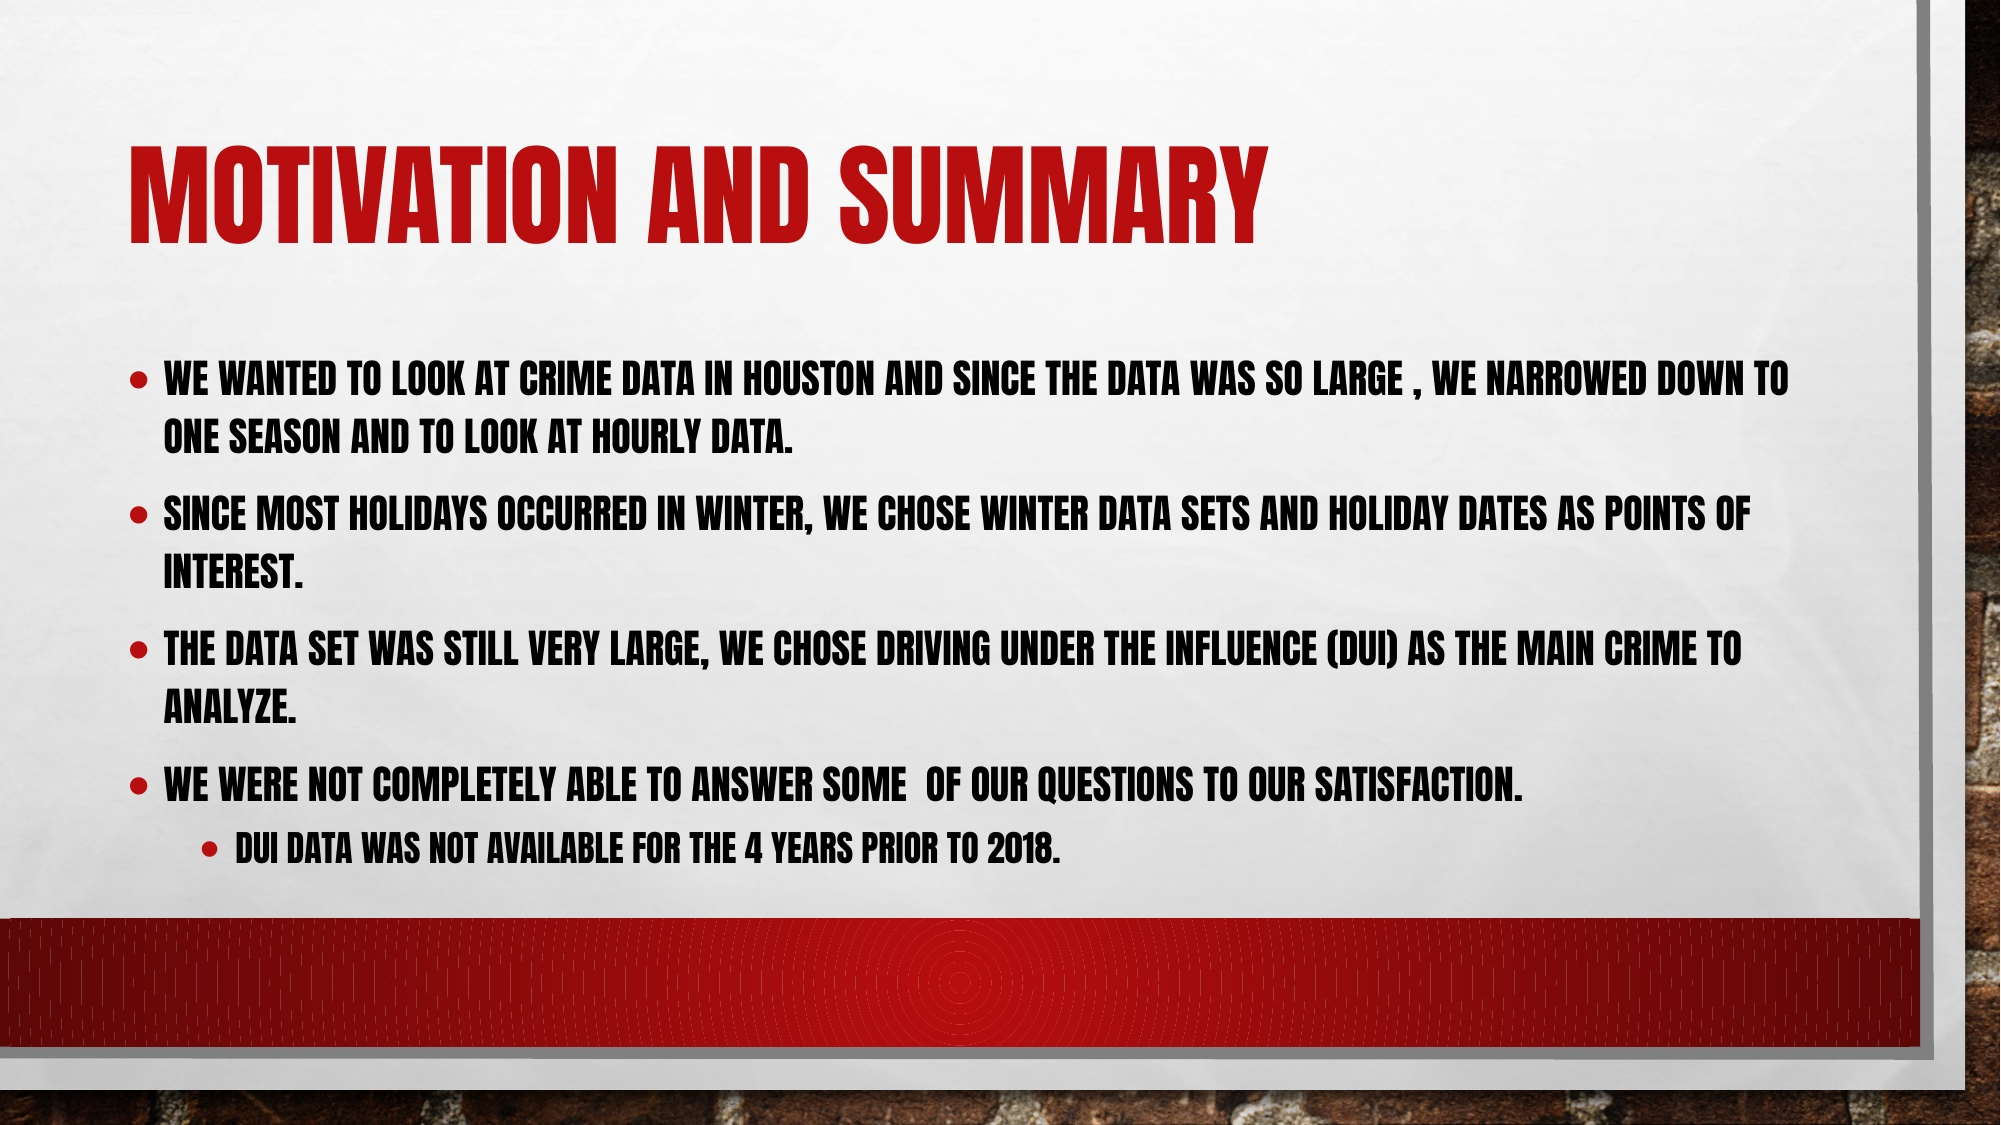

# Motivation and summary
We wanted to look at crime data in Houston and since the data was so large , we narrowed down to one season and to look at hourly data.
Since most holidays occurred in winter, we chose winter data sets and holiday dates as points of interest.
The data set was still very large, we chose Driving under the influence (dui) as the main crime to analyze.
We were not completely able to answer some  of our questions to our satisfaction.
Dui data was not available for the 4 years prior to 2018.